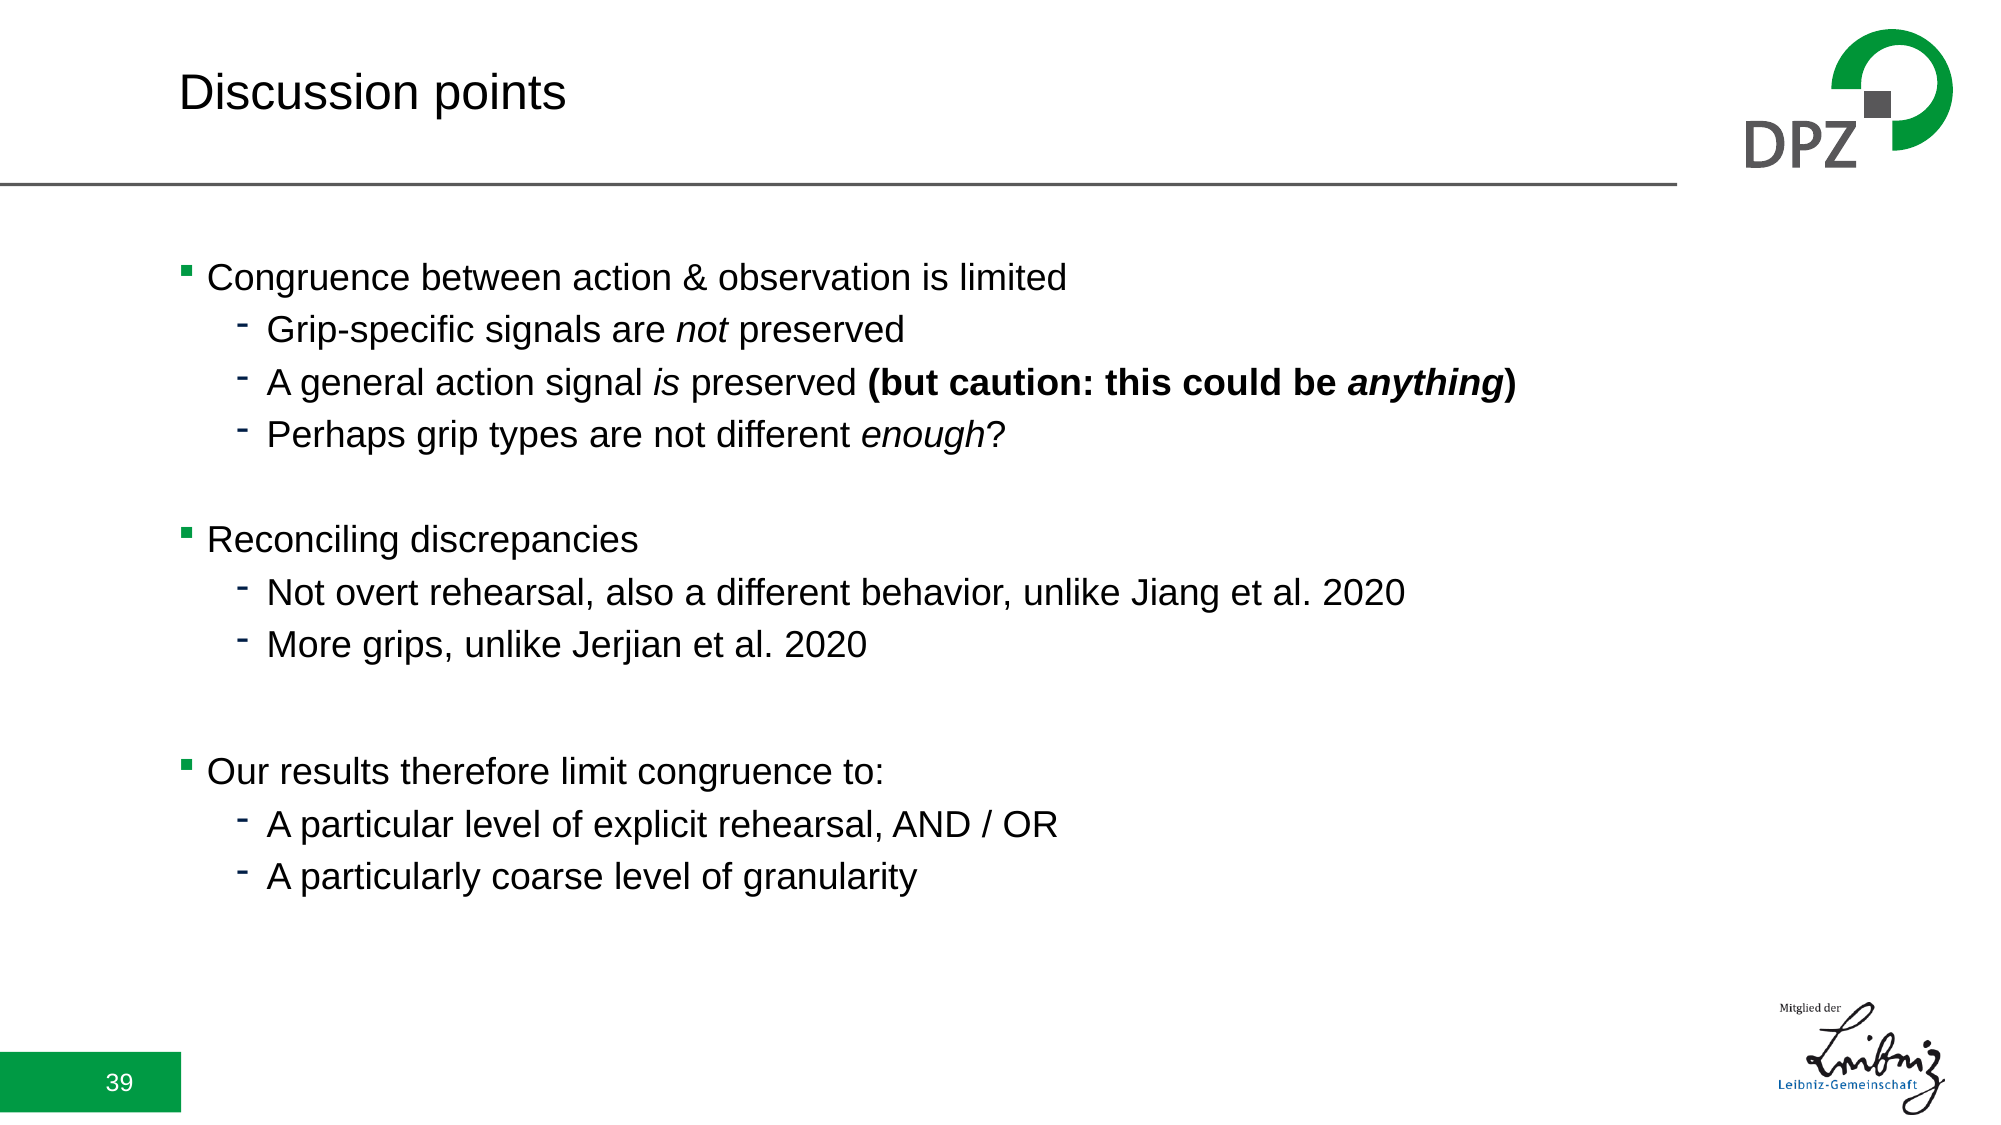

# Discussion points
Congruence between action & observation is limited
Grip-specific signals are not preserved
A general action signal is preserved (but caution: this could be anything)
Perhaps grip types are not different enough?

Reconciling discrepancies
Not overt rehearsal, also a different behavior, unlike Jiang et al. 2020
More grips, unlike Jerjian et al. 2020

Our results therefore limit congruence to:
A particular level of explicit rehearsal, AND / OR
A particularly coarse level of granularity
39